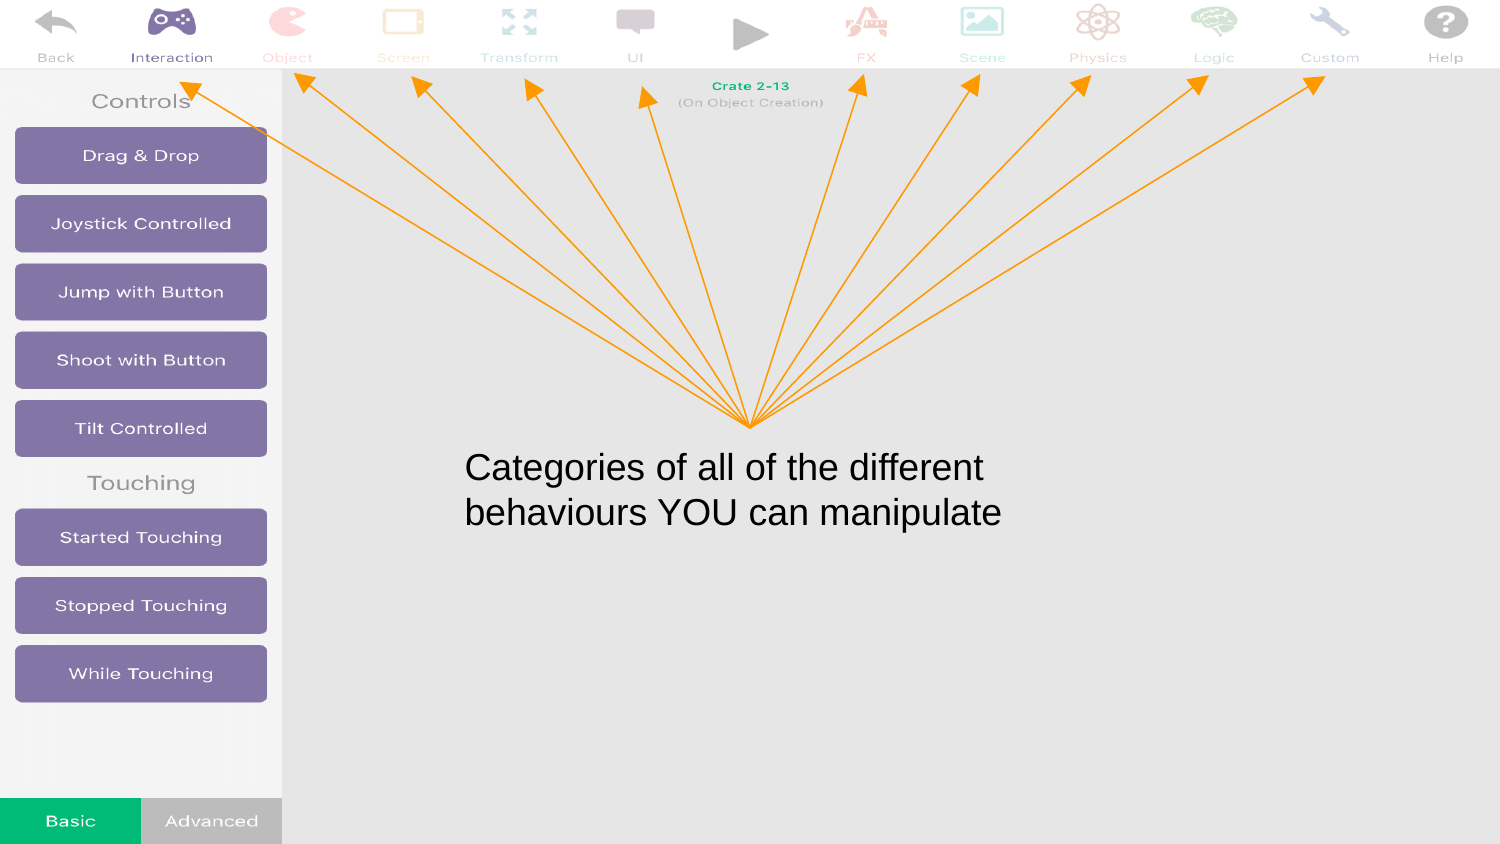

Categories of all of the different behaviours YOU can manipulate